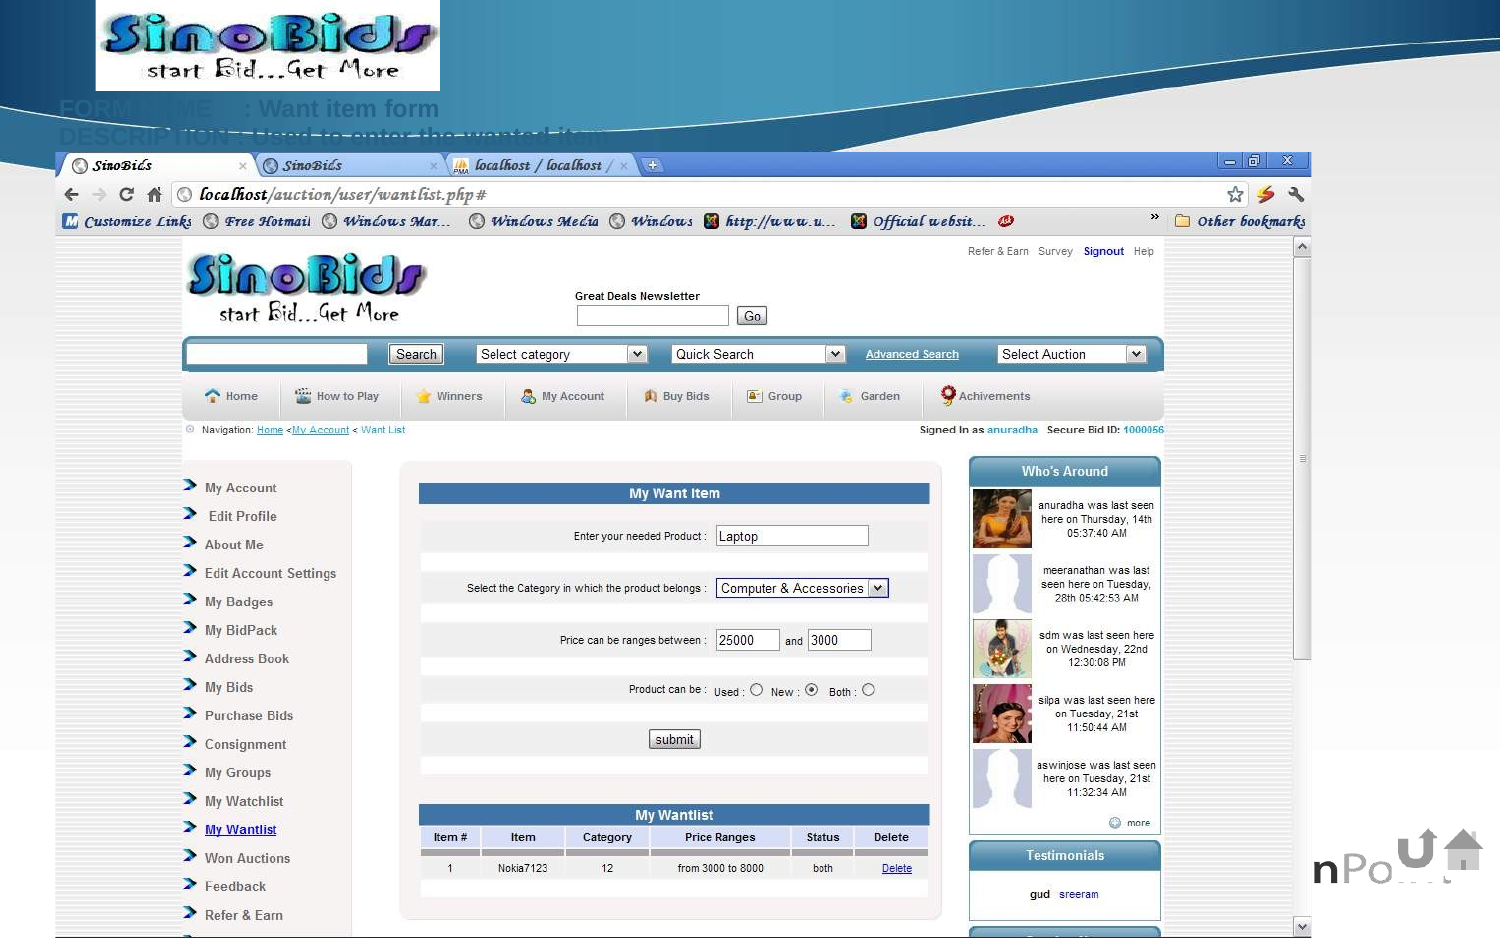

FORM NAME	: Want item form  DESCRIPTION : Used to enter the wanted item